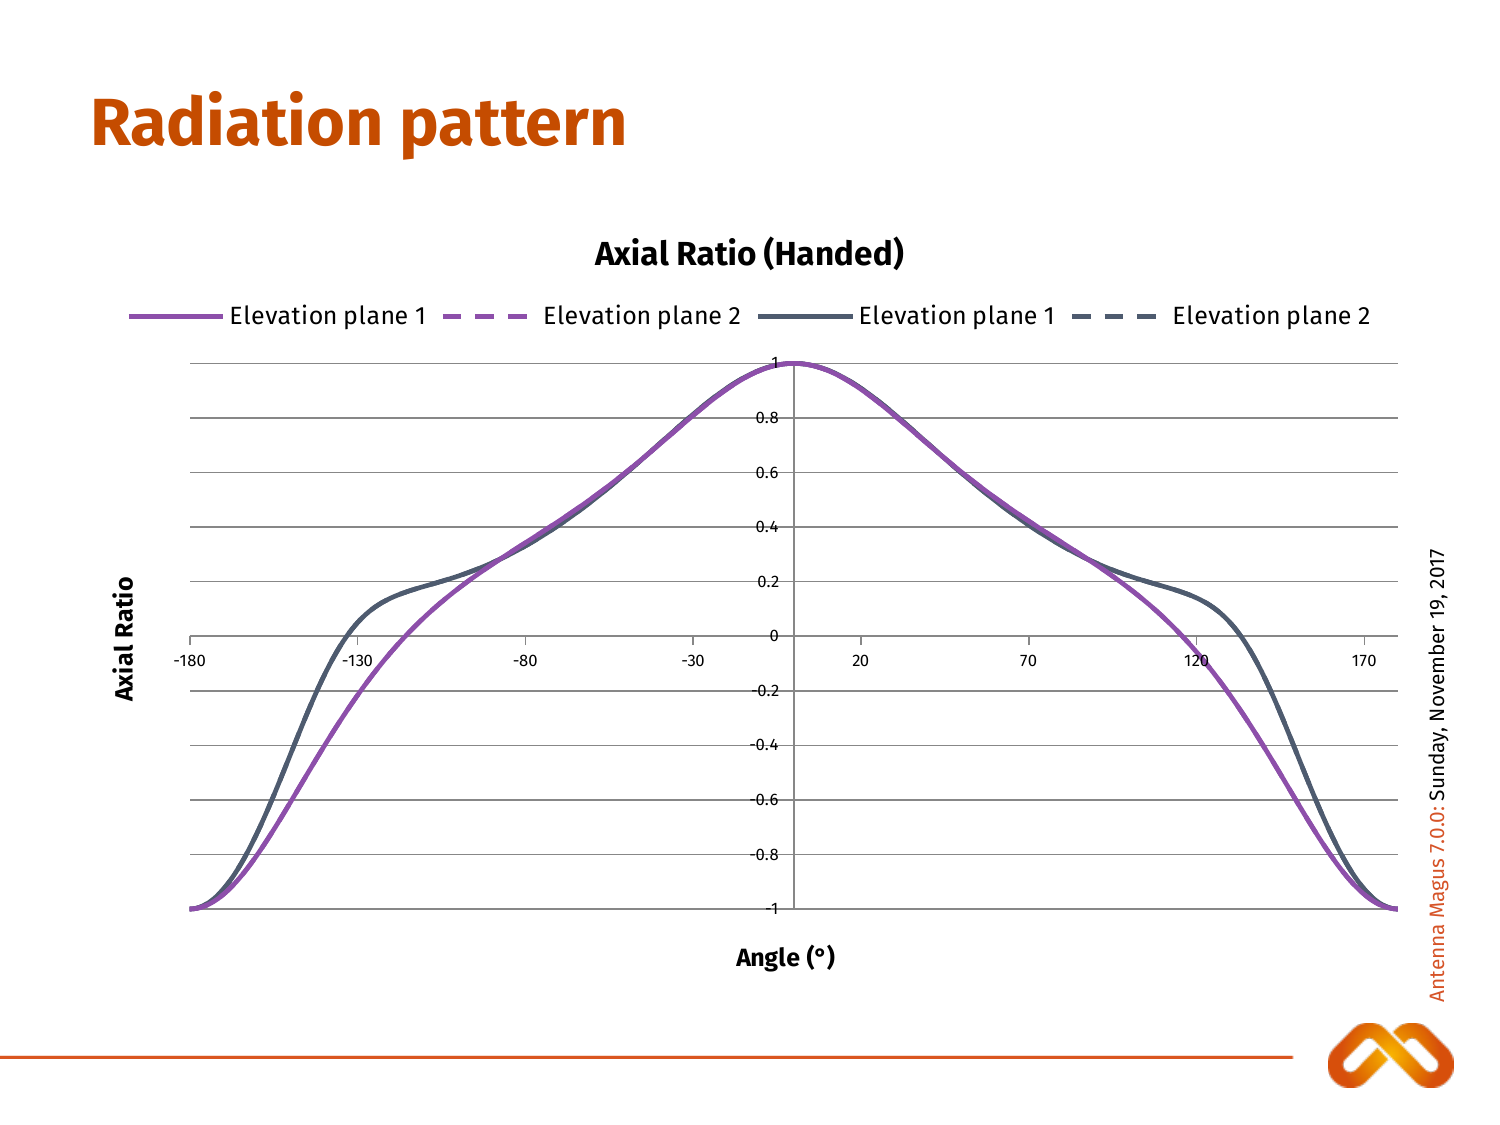

# Radiation pattern

### Chart: Axial Ratio (Handed)

| Category |  |  |  |  |
|---|---|---|---|---|